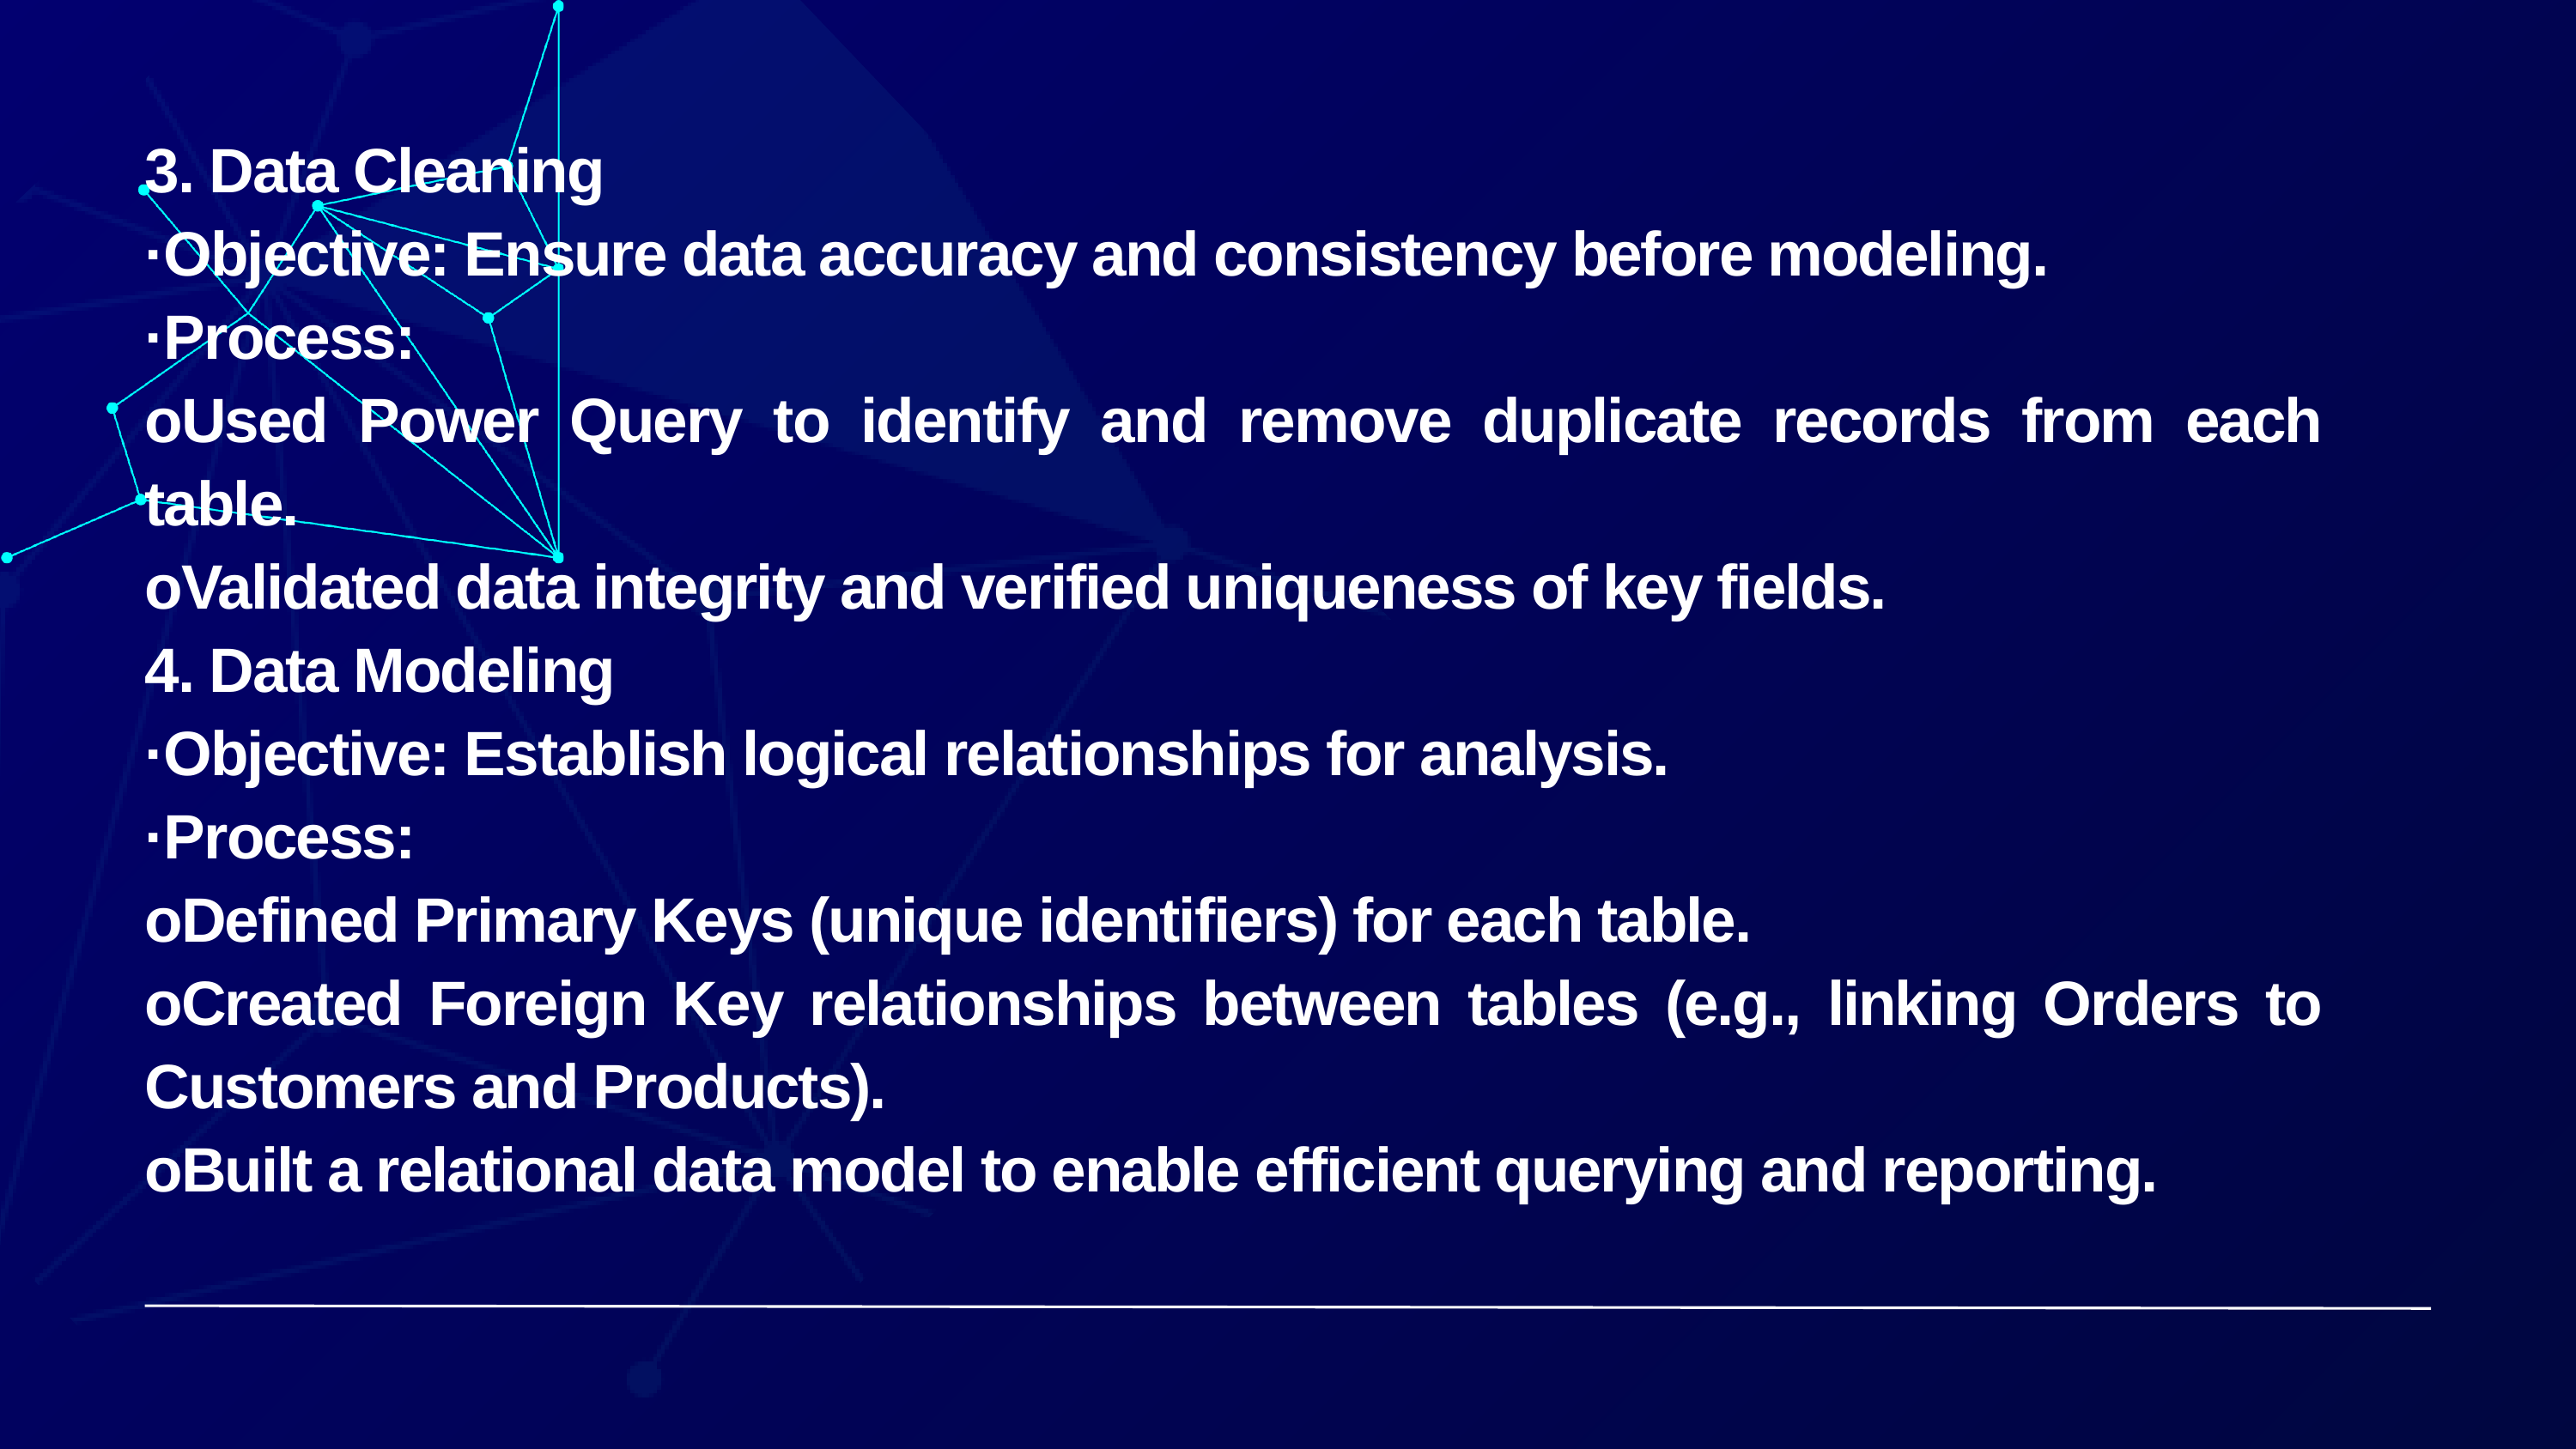

3. Data Cleaning
·Objective: Ensure data accuracy and consistency before modeling.
·Process:
oUsed Power Query to identify and remove duplicate records from each table.
oValidated data integrity and verified uniqueness of key fields.
4. Data Modeling
·Objective: Establish logical relationships for analysis.
·Process:
oDefined Primary Keys (unique identifiers) for each table.
oCreated Foreign Key relationships between tables (e.g., linking Orders to Customers and Products).
oBuilt a relational data model to enable efficient querying and reporting.